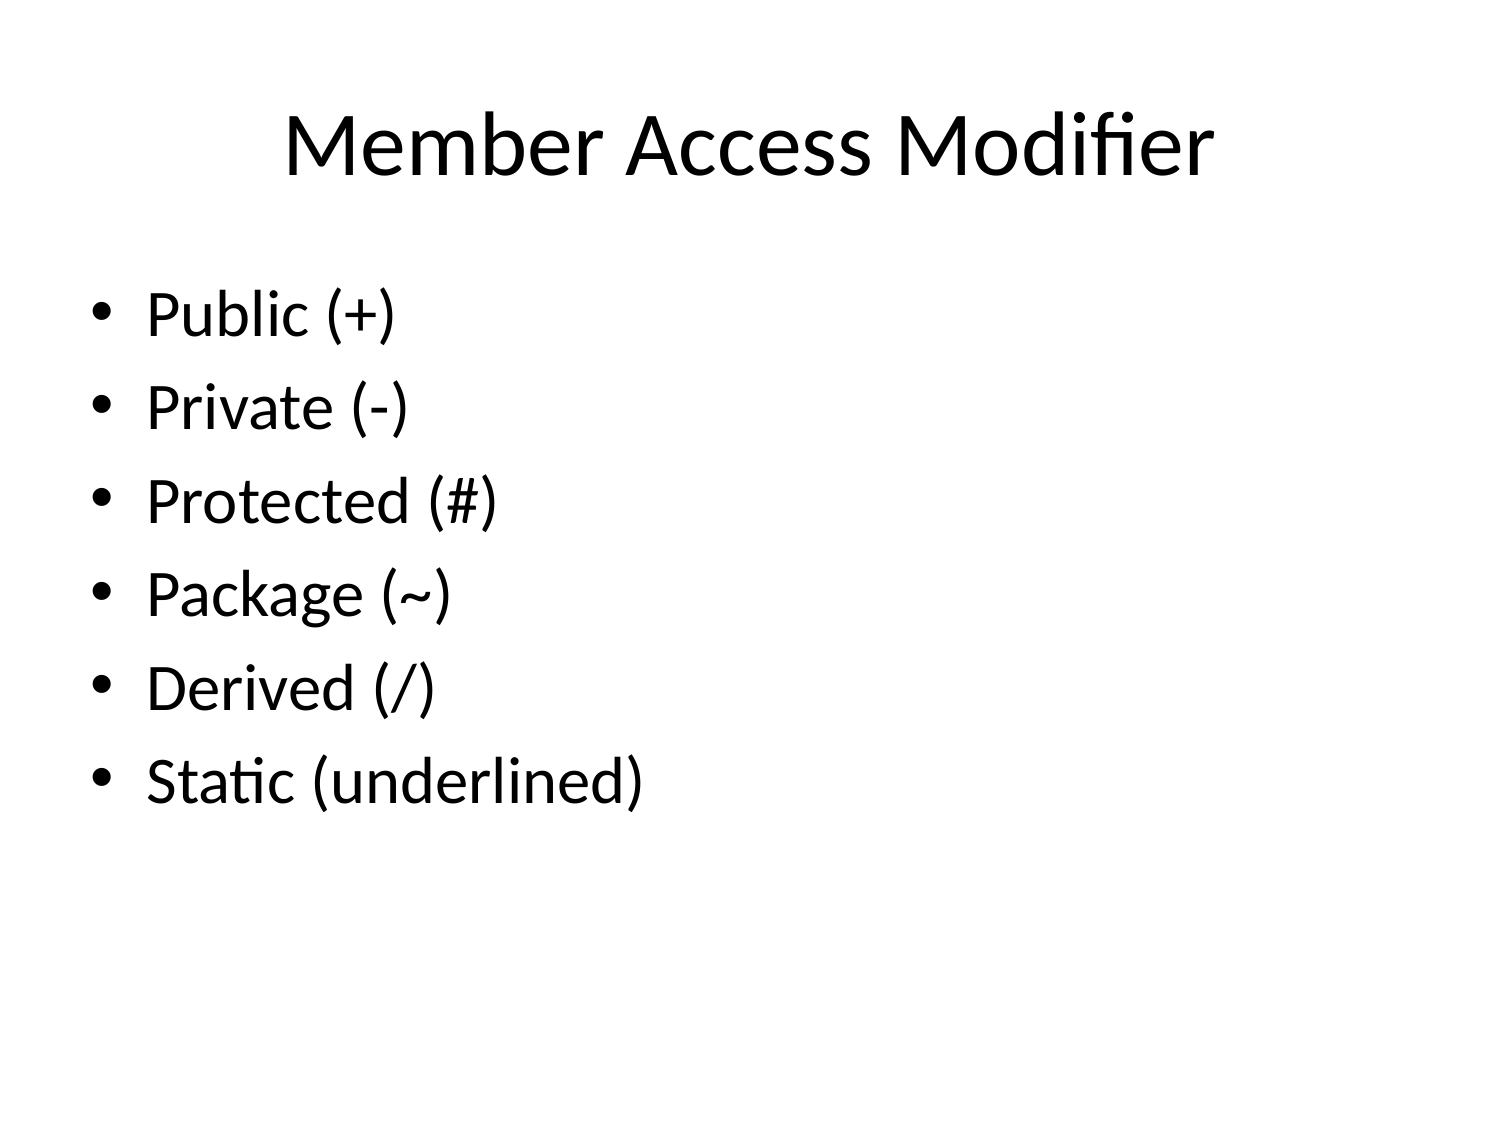

# Member Access Modifier
Public (+)
Private (-)
Protected (#)
Package (~)
Derived (/)
Static (underlined)